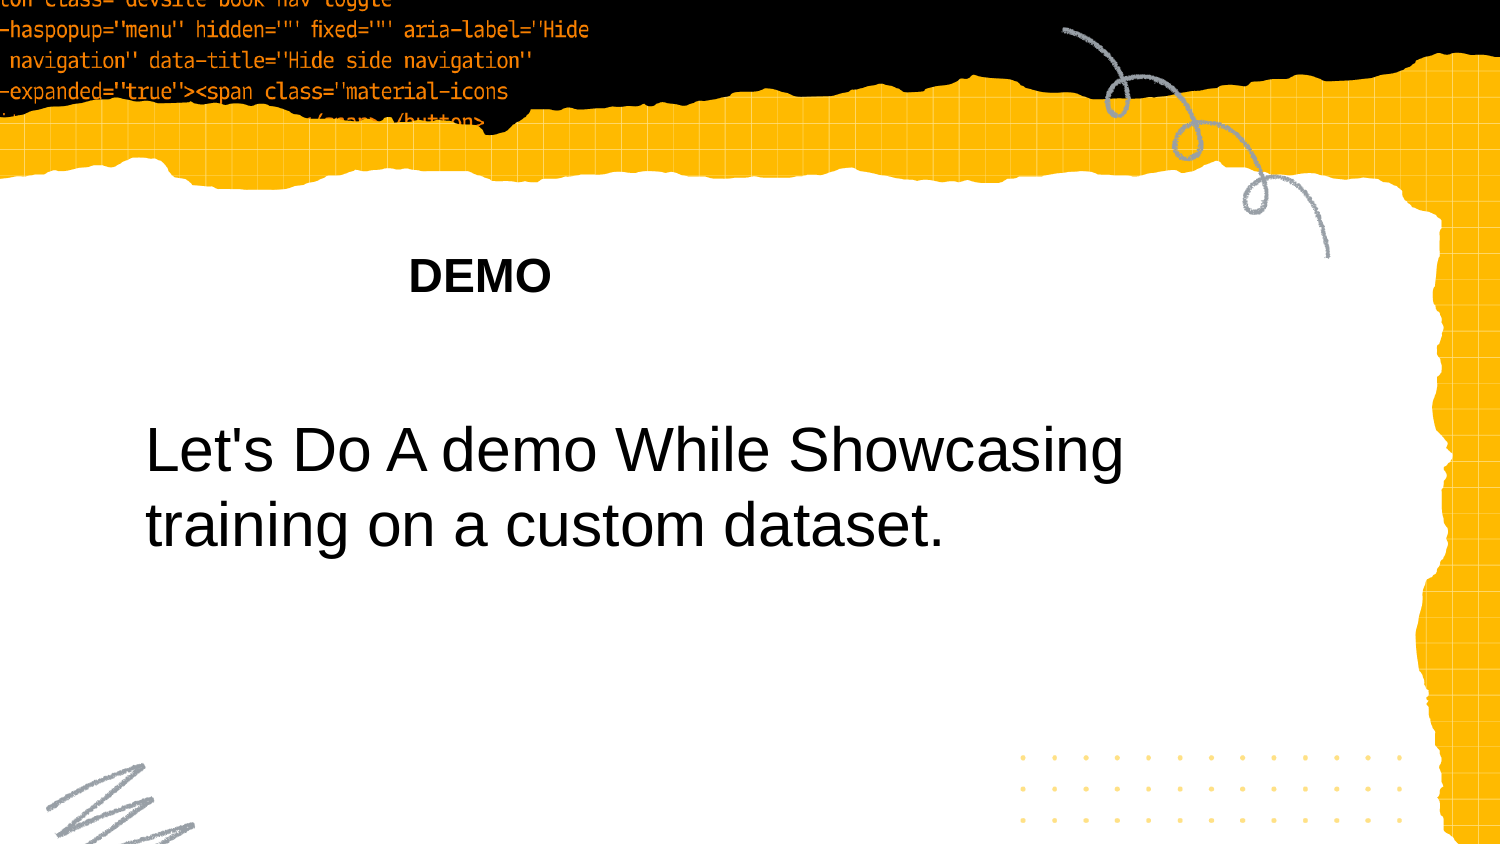

DEMO
# Let's Do A demo While Showcasing training on a custom dataset.